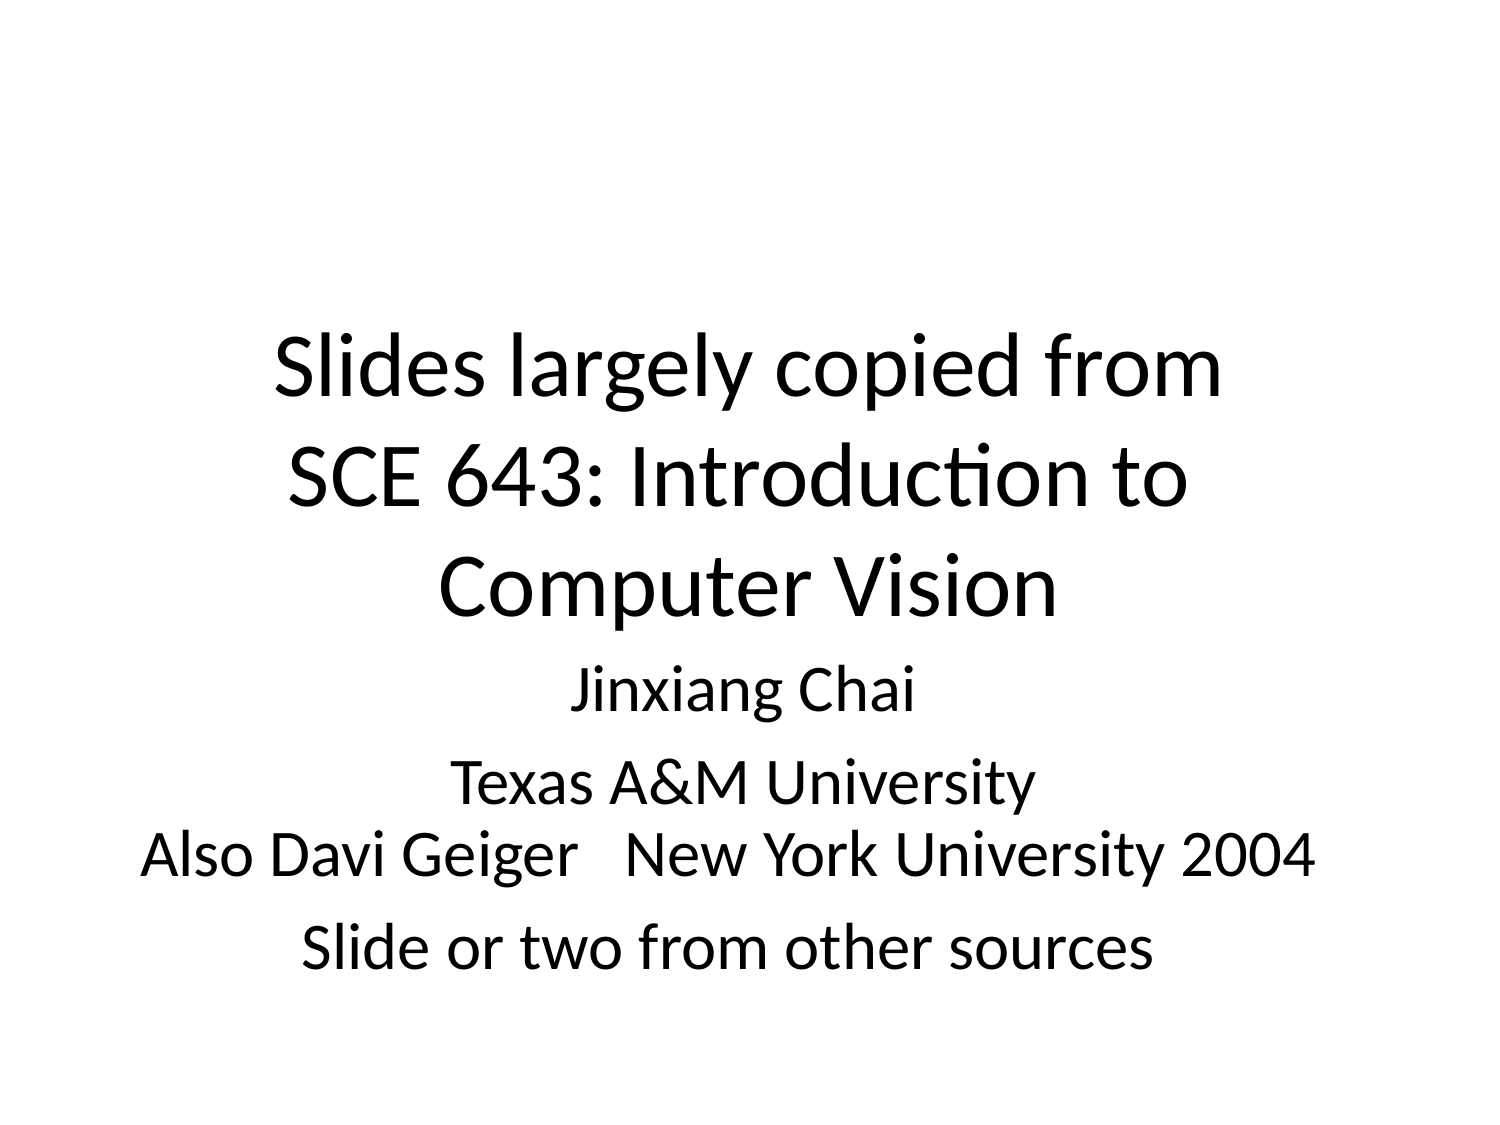

Slides largely copied from
SCE 643: Introduction to
Computer Vision
Jinxiang Chai
Texas A&M University
Also Davi Geiger   New York University 2004
Slide or two from other sources